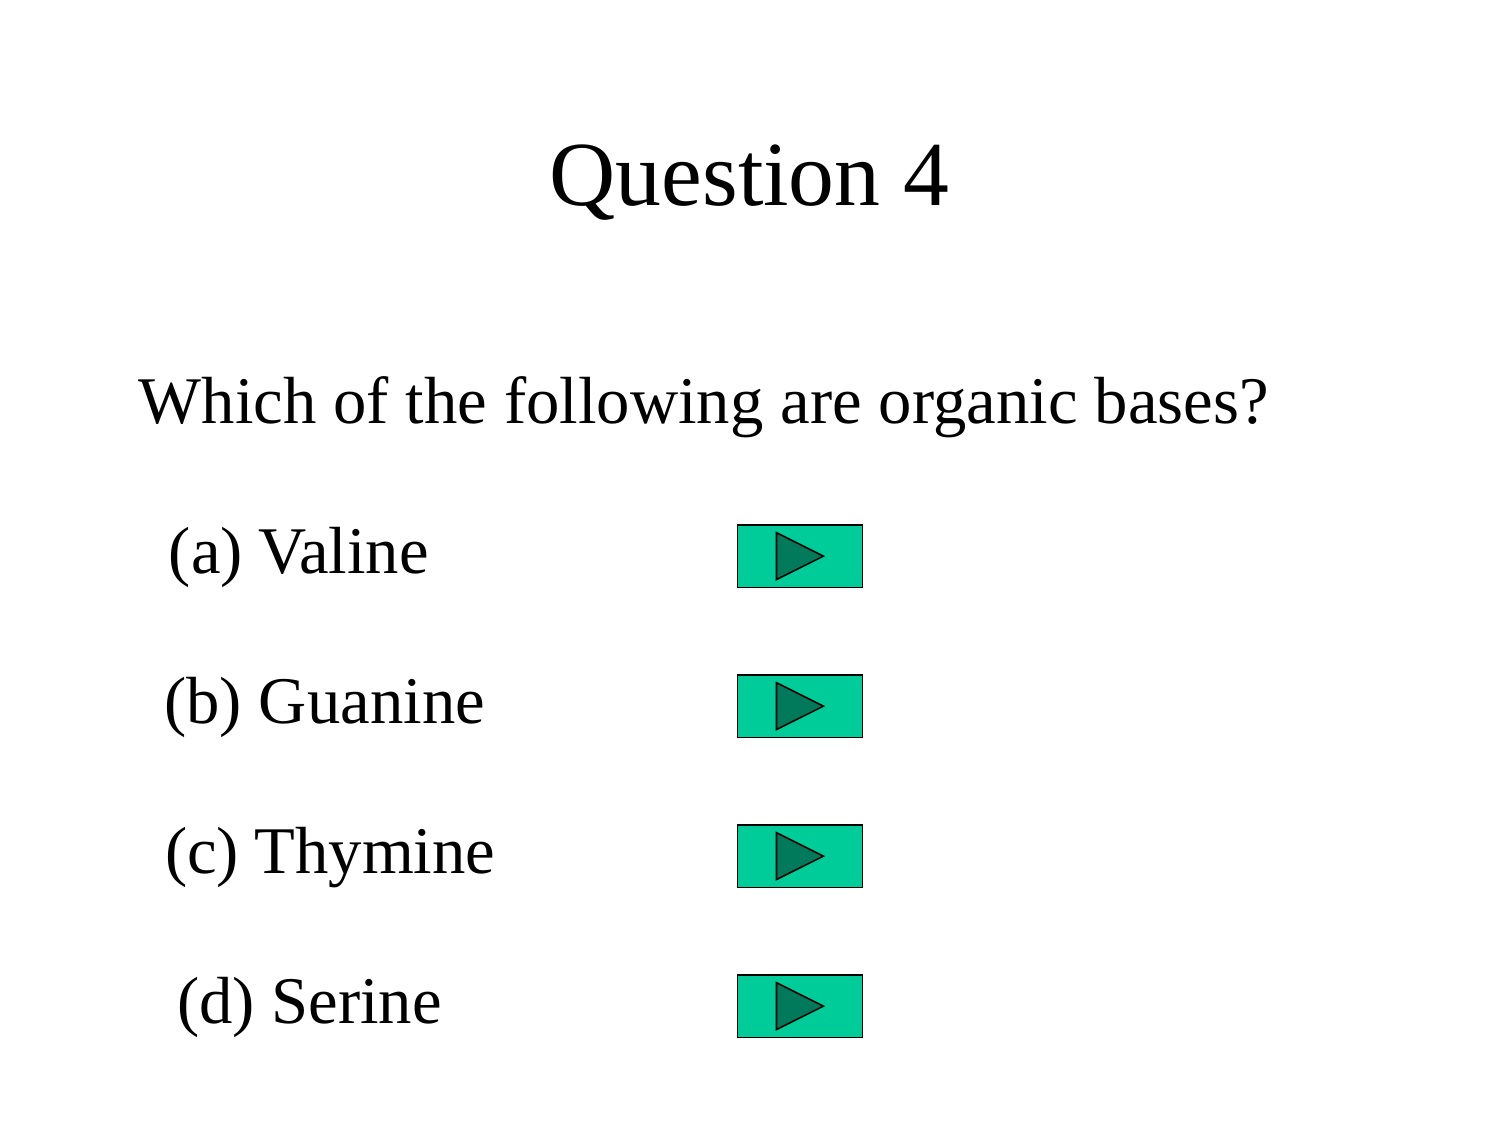

# Question 4
Which of the following are organic bases?
(a) Valine

(b) Guanine

(c) Thymine

(d) Serine